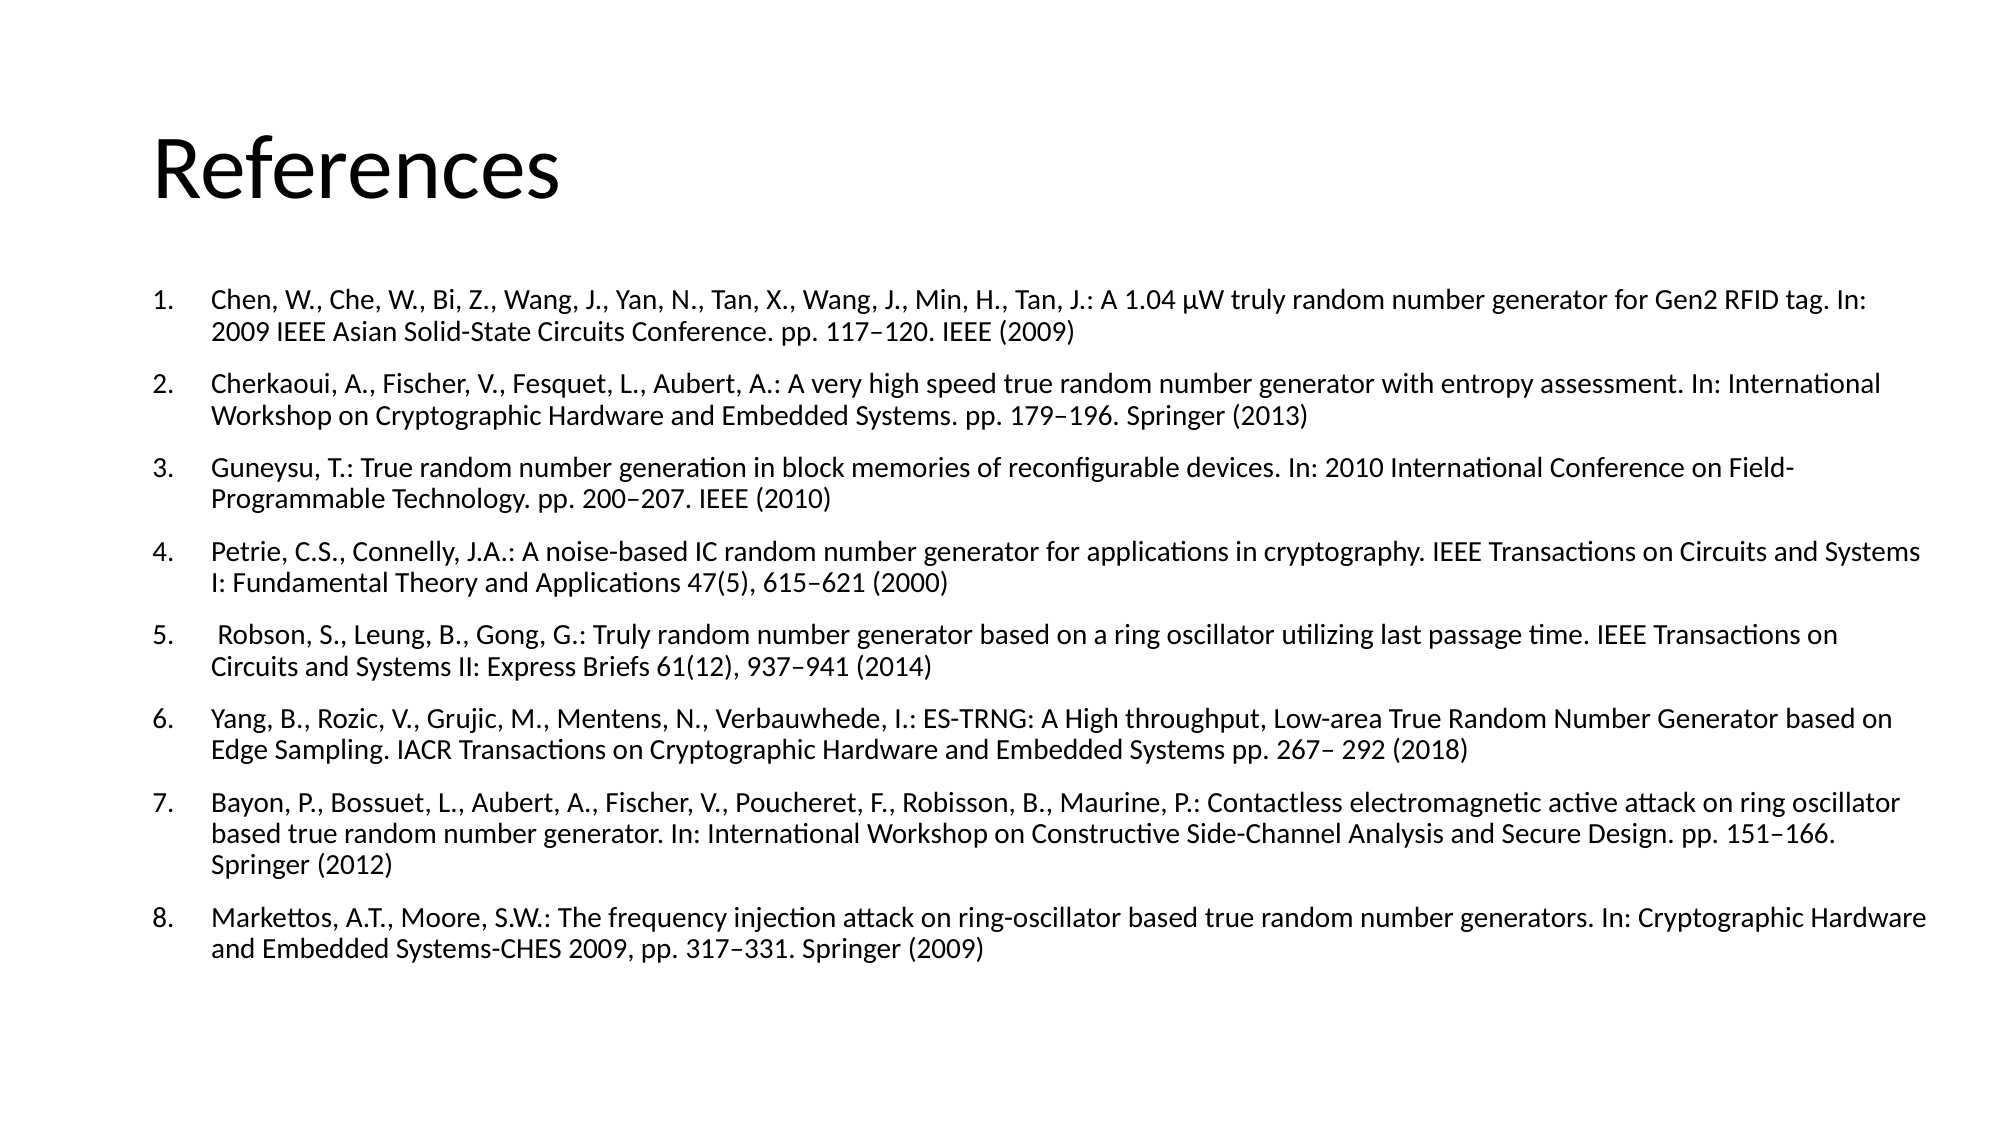

# References
Chen, W., Che, W., Bi, Z., Wang, J., Yan, N., Tan, X., Wang, J., Min, H., Tan, J.: A 1.04 µW truly random number generator for Gen2 RFID tag. In: 2009 IEEE Asian Solid-State Circuits Conference. pp. 117–120. IEEE (2009)
Cherkaoui, A., Fischer, V., Fesquet, L., Aubert, A.: A very high speed true random number generator with entropy assessment. In: International Workshop on Cryptographic Hardware and Embedded Systems. pp. 179–196. Springer (2013)
Guneysu, T.: True random number generation in block memories of reconﬁgurable devices. In: 2010 International Conference on Field-Programmable Technology. pp. 200–207. IEEE (2010)
Petrie, C.S., Connelly, J.A.: A noise-based IC random number generator for applications in cryptography. IEEE Transactions on Circuits and Systems I: Fundamental Theory and Applications 47(5), 615–621 (2000)
 Robson, S., Leung, B., Gong, G.: Truly random number generator based on a ring oscillator utilizing last passage time. IEEE Transactions on Circuits and Systems II: Express Briefs 61(12), 937–941 (2014)
Yang, B., Rozic, V., Grujic, M., Mentens, N., Verbauwhede, I.: ES-TRNG: A High throughput, Low-area True Random Number Generator based on Edge Sampling. IACR Transactions on Cryptographic Hardware and Embedded Systems pp. 267– 292 (2018)
Bayon, P., Bossuet, L., Aubert, A., Fischer, V., Poucheret, F., Robisson, B., Maurine, P.: Contactless electromagnetic active attack on ring oscillator based true random number generator. In: International Workshop on Constructive Side-Channel Analysis and Secure Design. pp. 151–166. Springer (2012)
Markettos, A.T., Moore, S.W.: The frequency injection attack on ring-oscillator based true random number generators. In: Cryptographic Hardware and Embedded Systems-CHES 2009, pp. 317–331. Springer (2009)